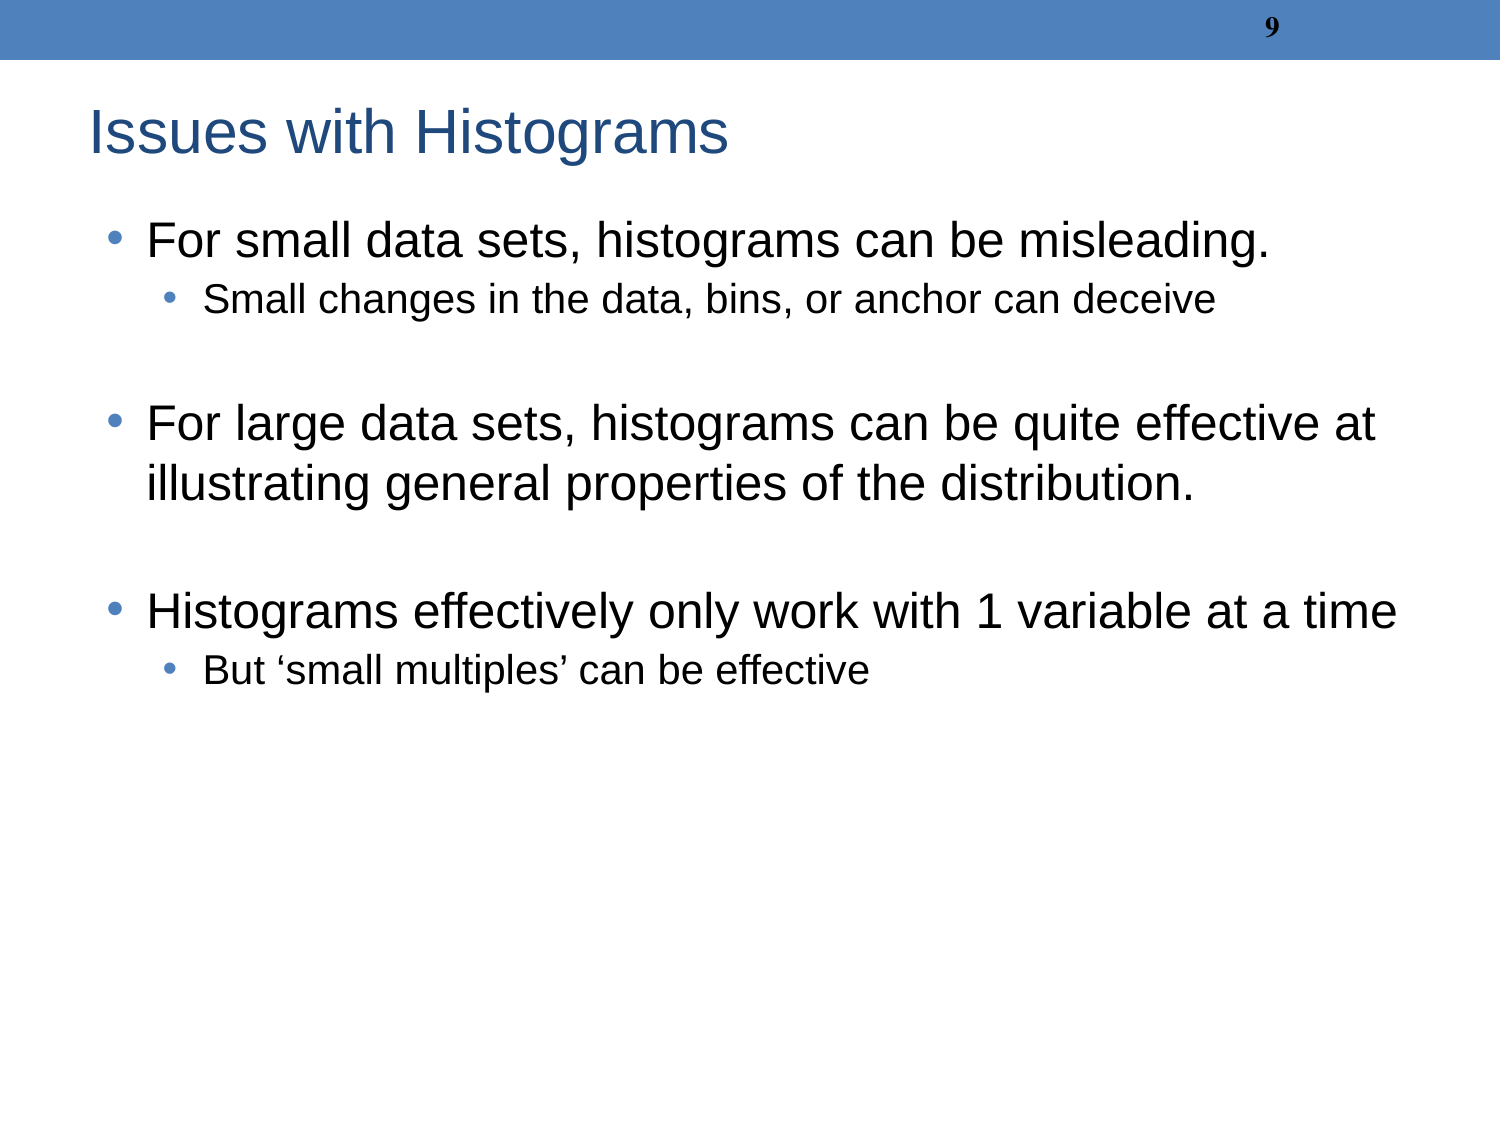

9
# Issues with Histograms
For small data sets, histograms can be misleading.
Small changes in the data, bins, or anchor can deceive

For large data sets, histograms can be quite effective at illustrating general properties of the distribution.

Histograms effectively only work with 1 variable at a time
But ‘small multiples’ can be effective